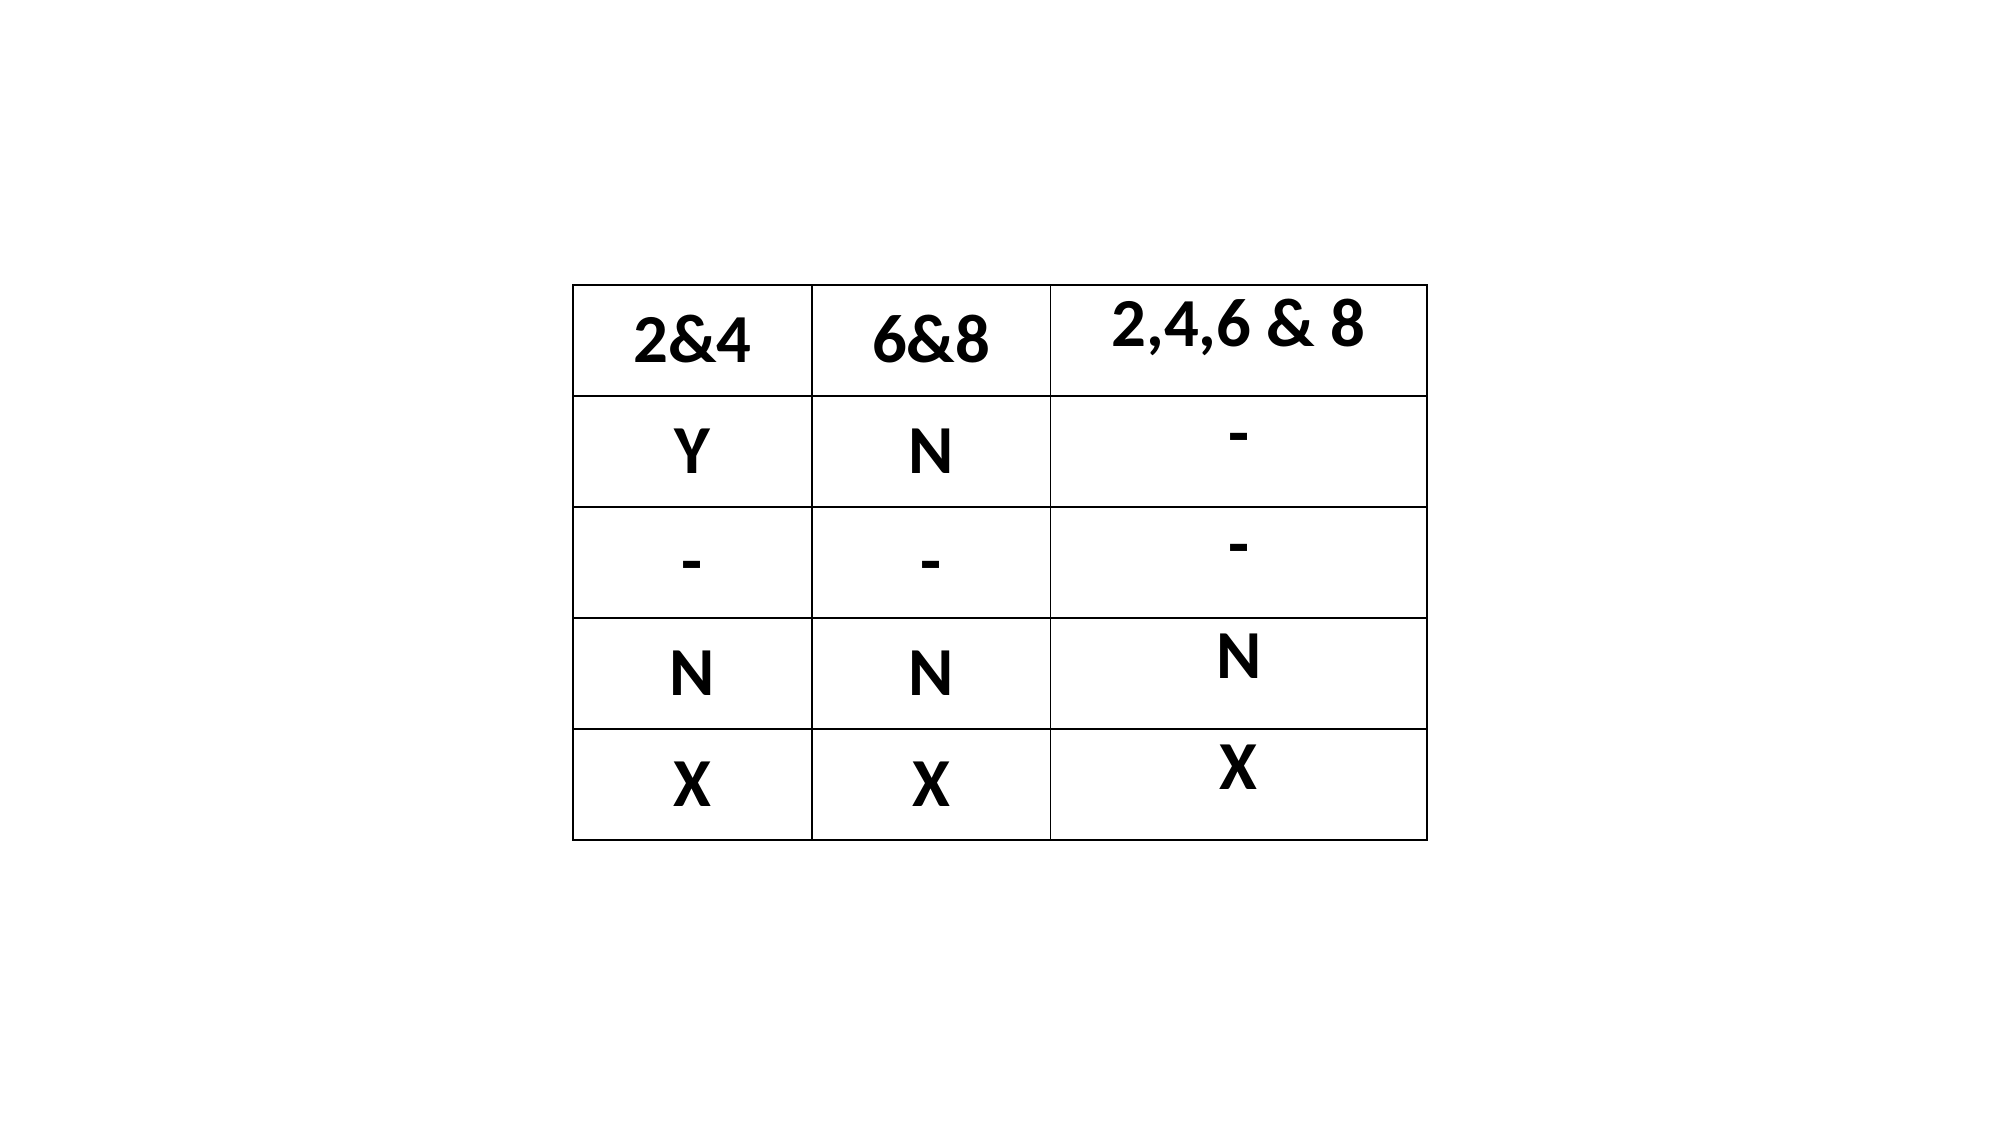

| 2&4 | 6&8 | 2,4,6 & 8 |
| --- | --- | --- |
| Y | N | - |
| - | - | - |
| N | N | N |
| X | X | X |